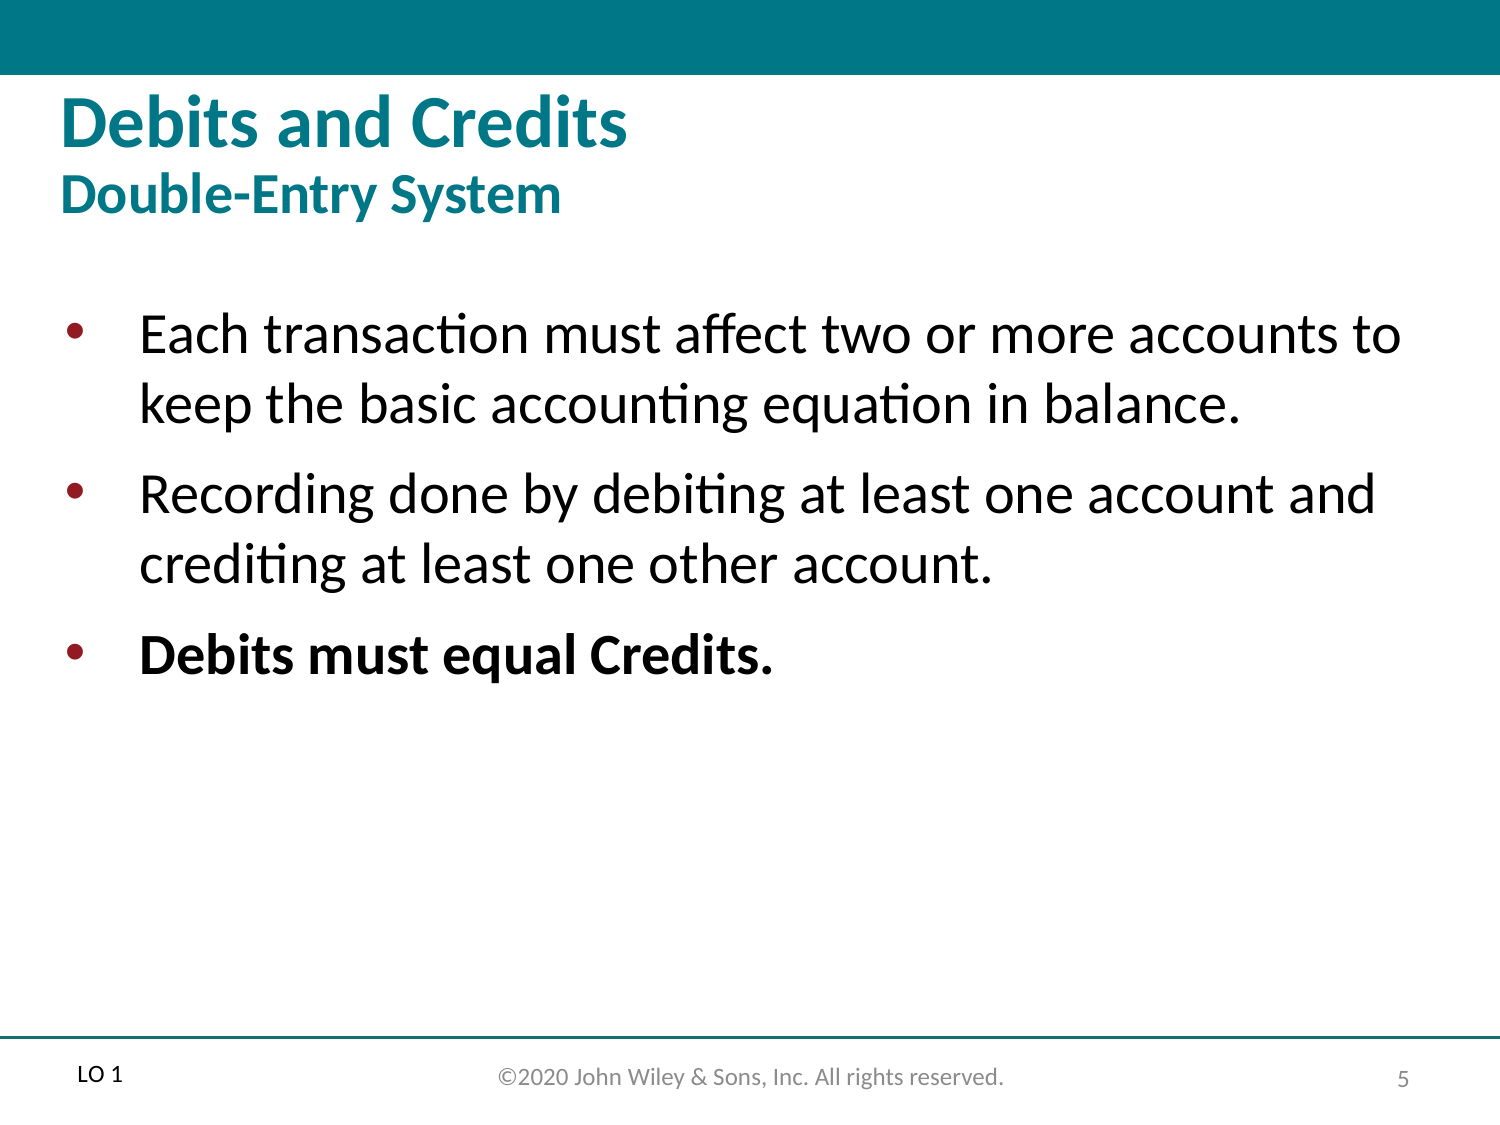

# Debits and Credits Double-Entry System
Each transaction must affect two or more accounts to keep the basic accounting equation in balance.
Recording done by debiting at least one account and crediting at least one other account.
Debits must equal Credits.
L O 1